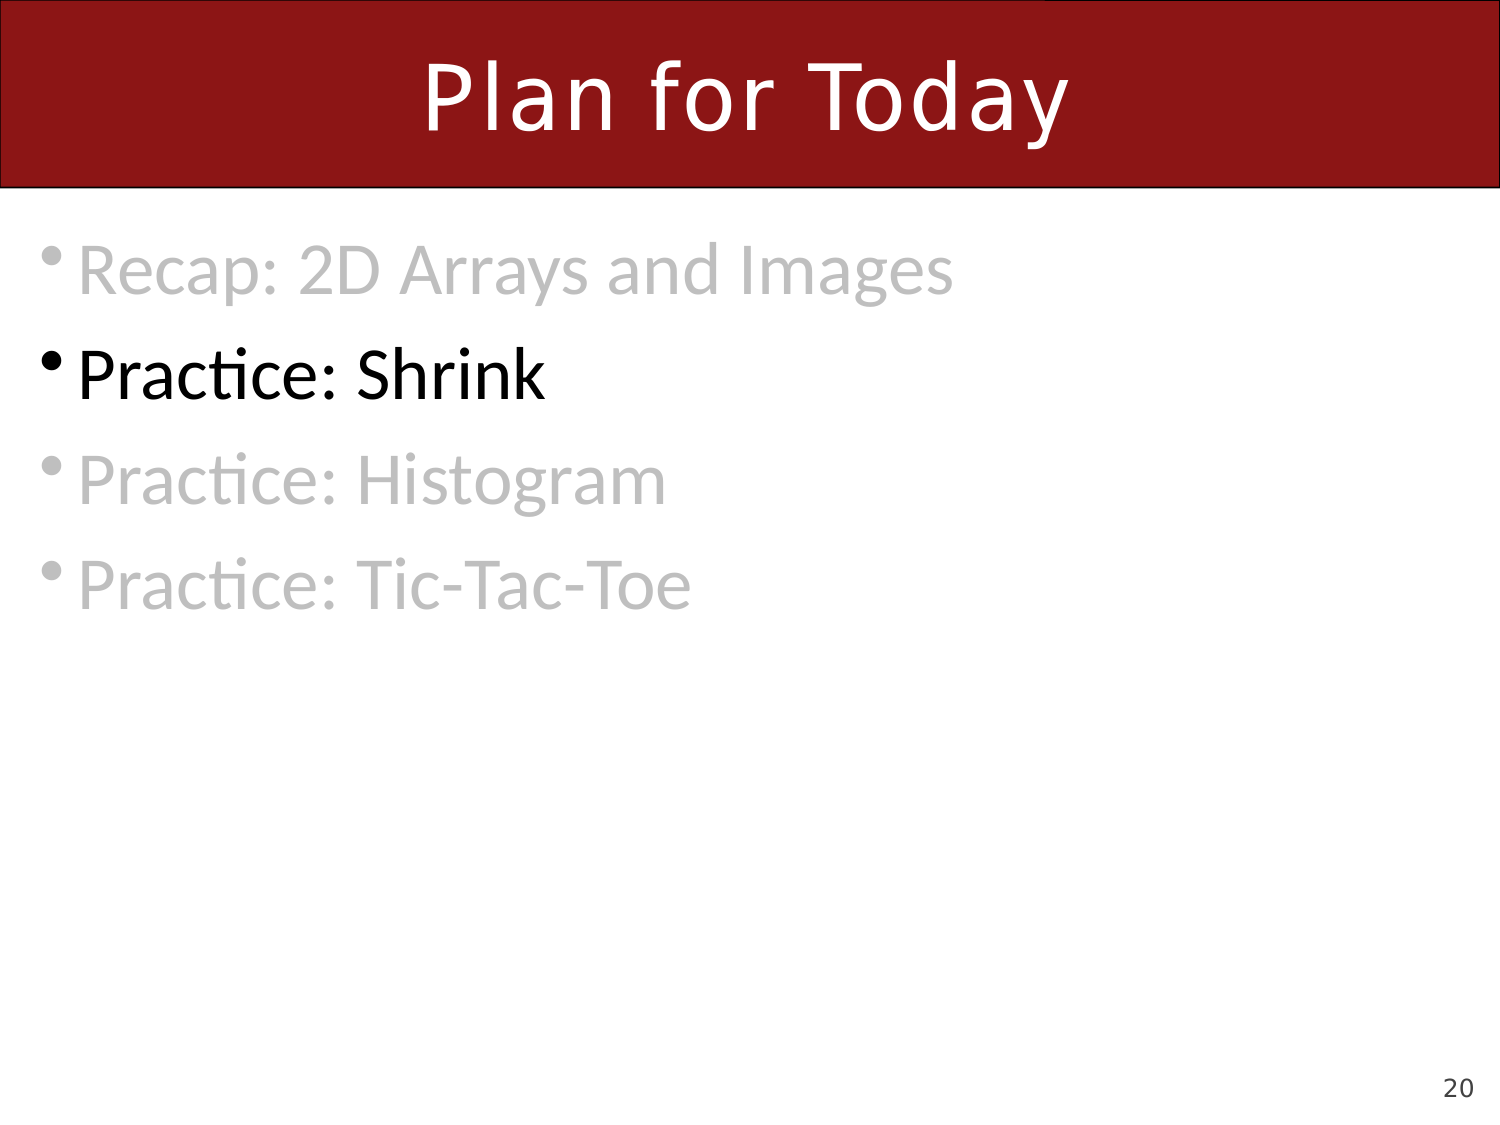

# Plan for Today
Recap: 2D Arrays and Images
Practice: Shrink
Practice: Histogram
Practice: Tic-Tac-Toe